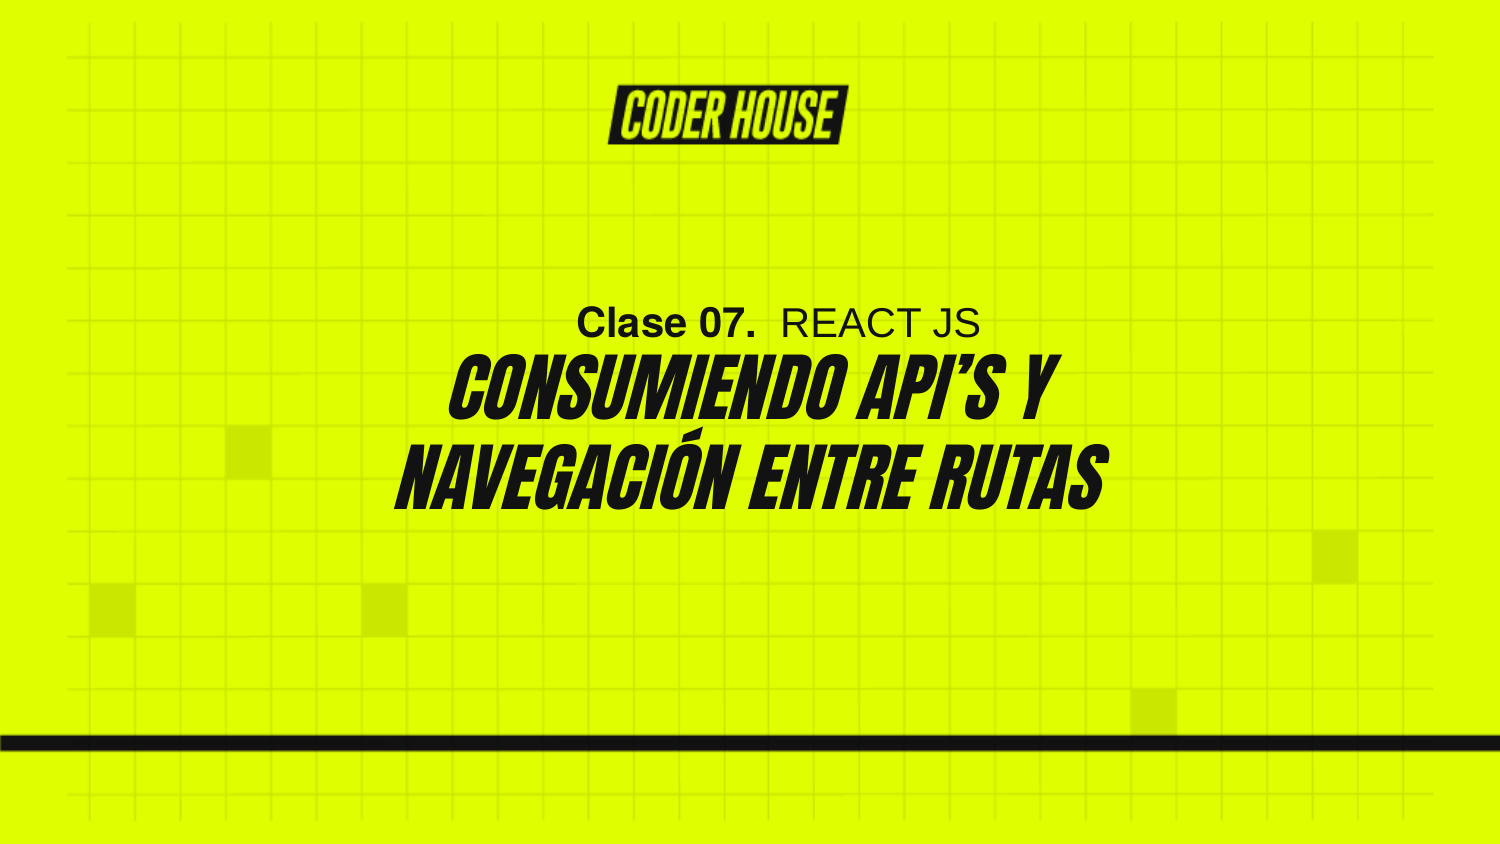

Clase 07.  REACT JS
CONSUMIENDO API’S Y NAVEGACIÓN ENTRE RUTAS